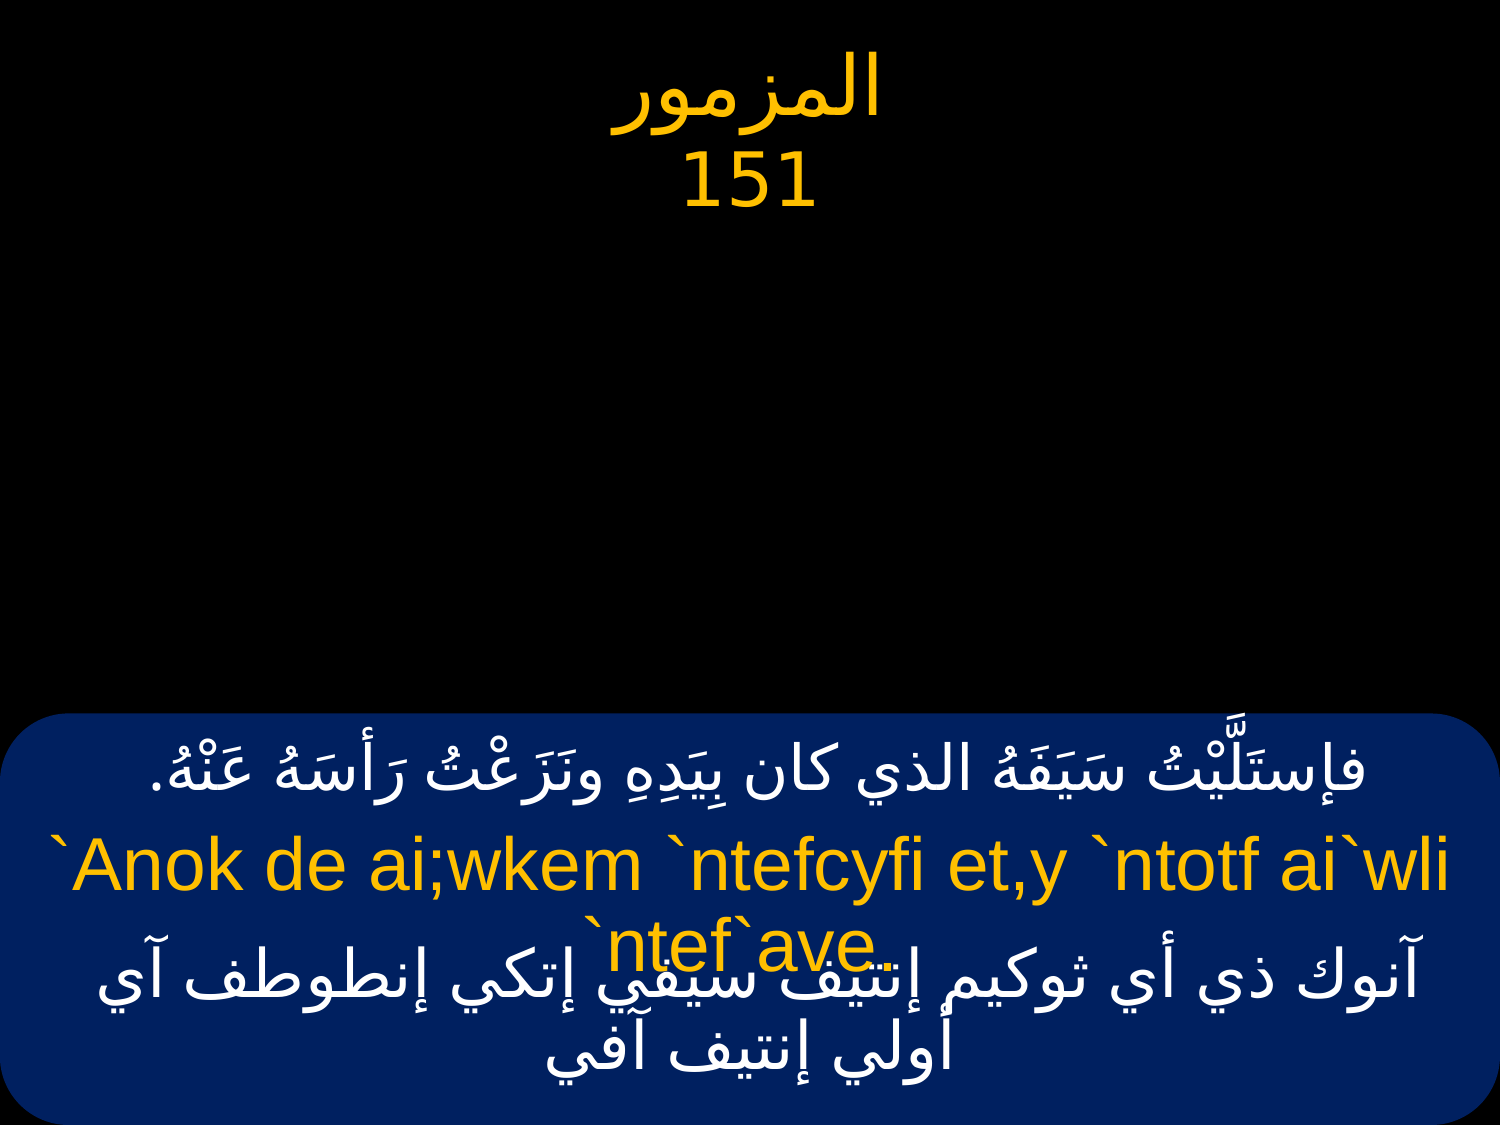

# فإستَلَّيْتُ سَيَفَهُ الذي كان بِيَدِهِ ونَزَعْتُ رَأسَهُ عَنْهُ.
`Anok de ai;wkem `ntefcyfi et,y `ntotf ai`wli `ntef`ave.
 آنوك ذي أي ثوكيم إنتيف سيفي إتكي إنطوطف آي أولي إنتيف آفي